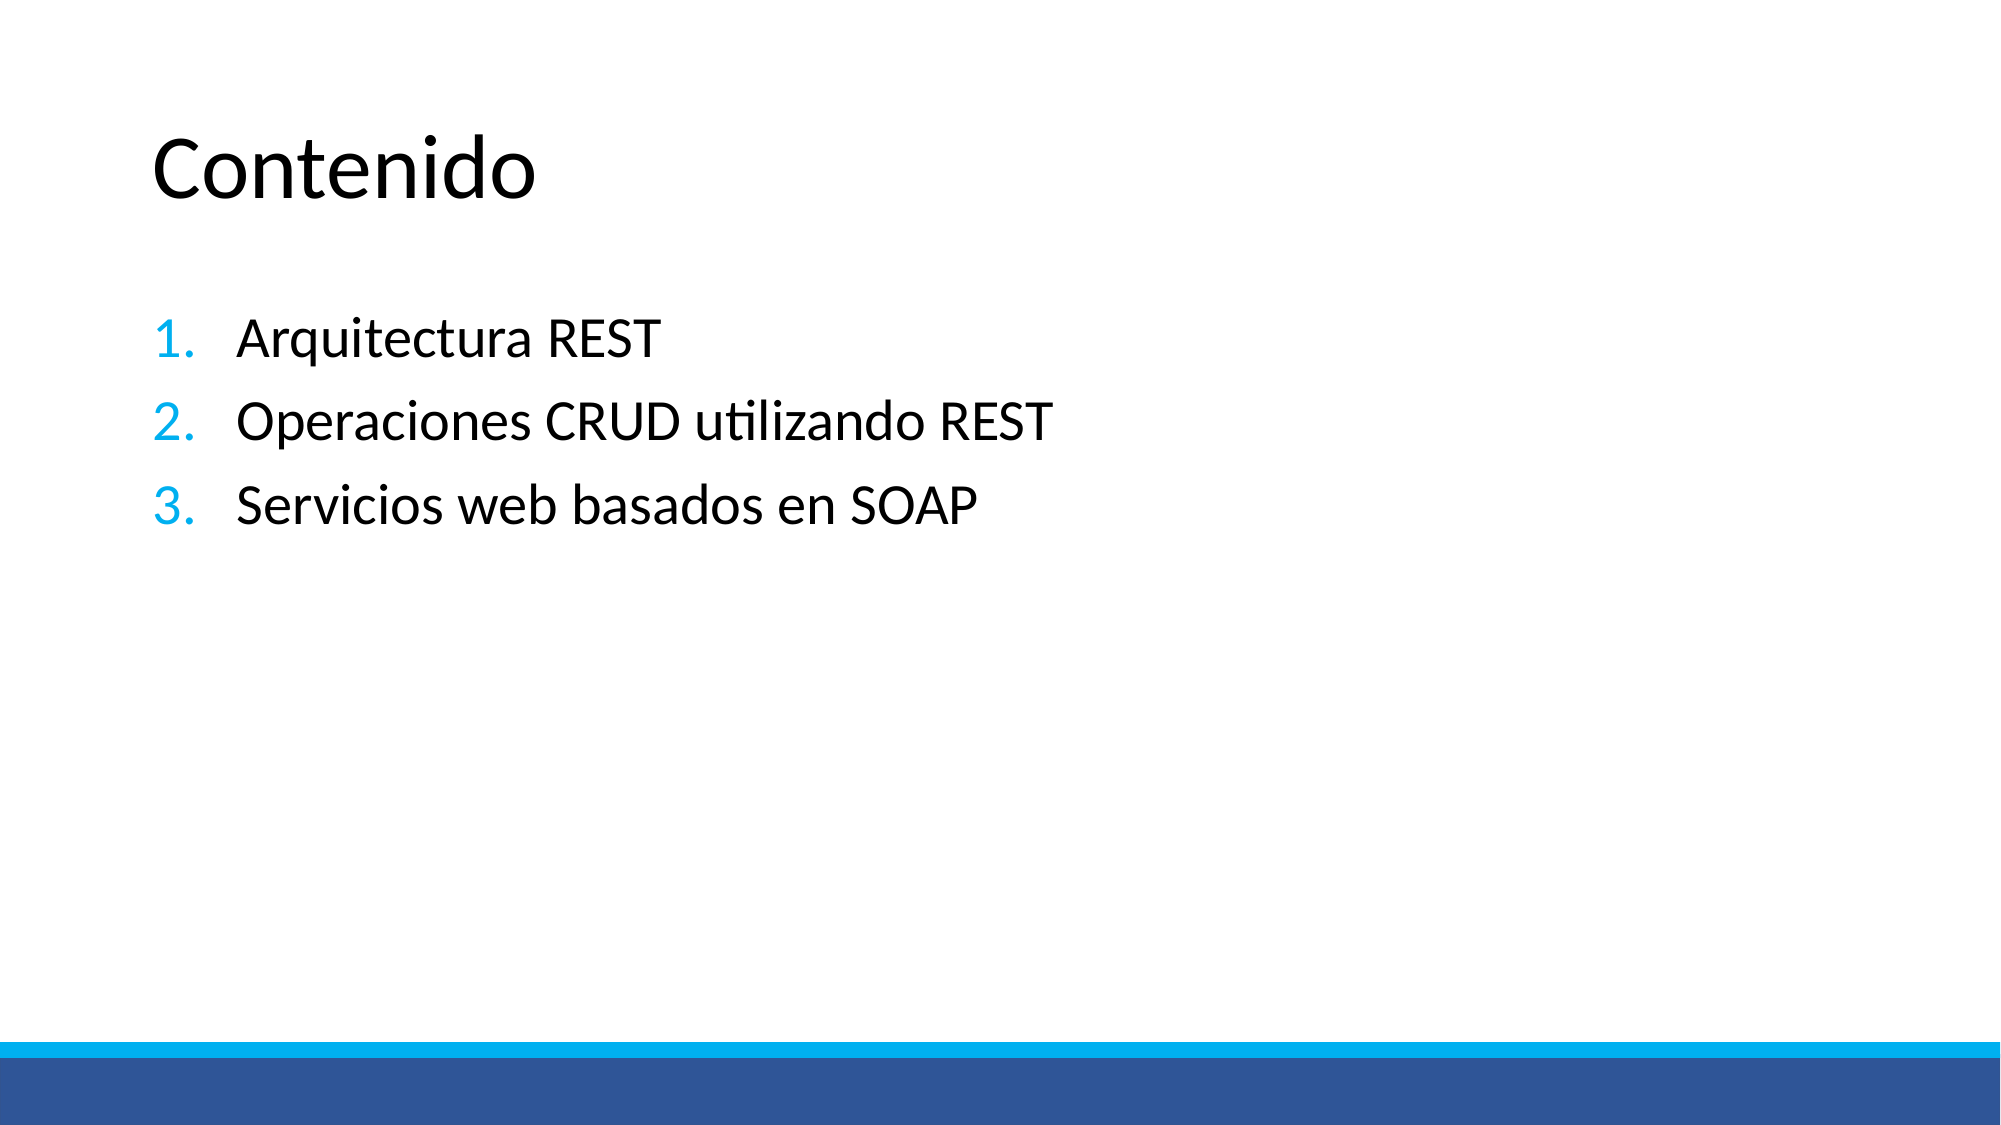

# Contenido
Arquitectura REST
Operaciones CRUD utilizando REST
Servicios web basados en SOAP